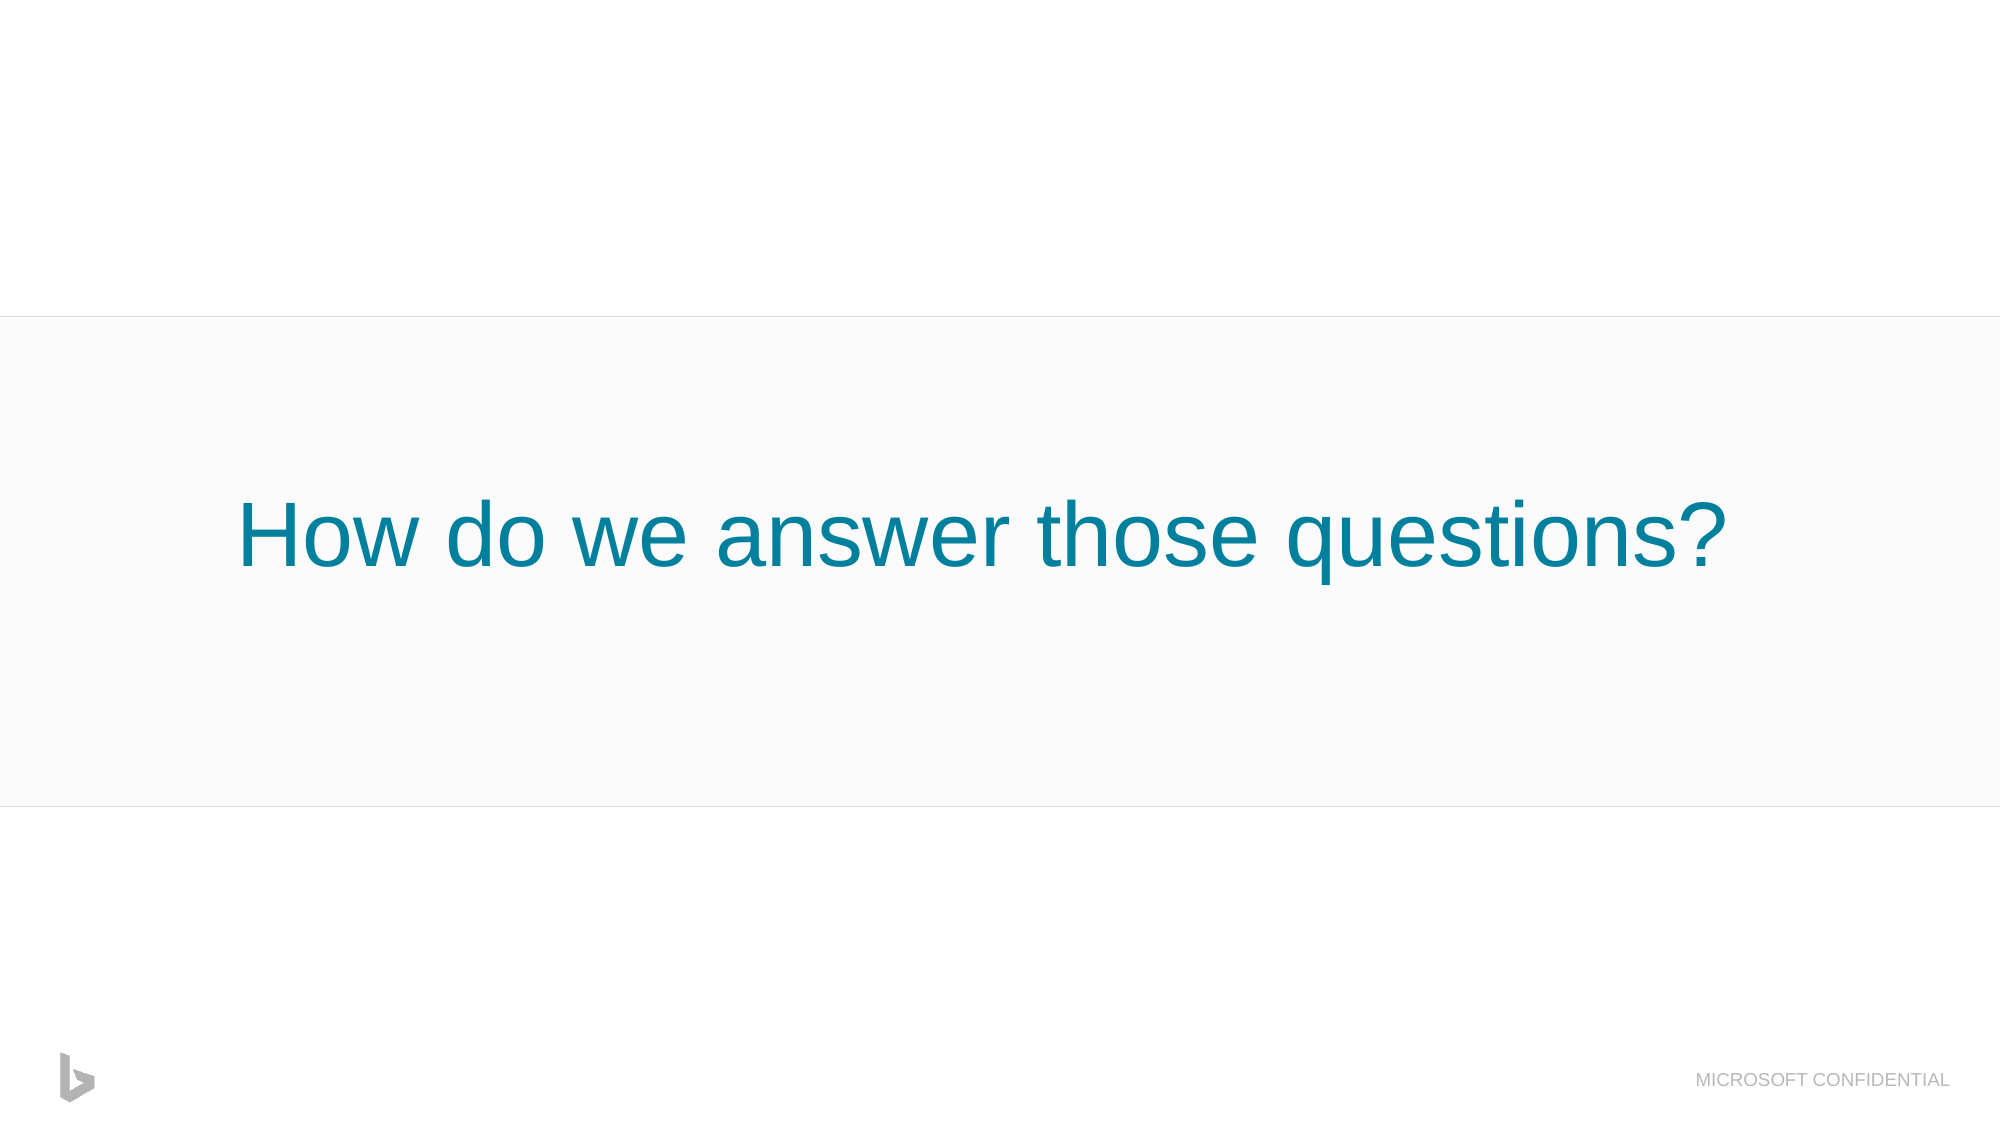

# How do we answer those questions?